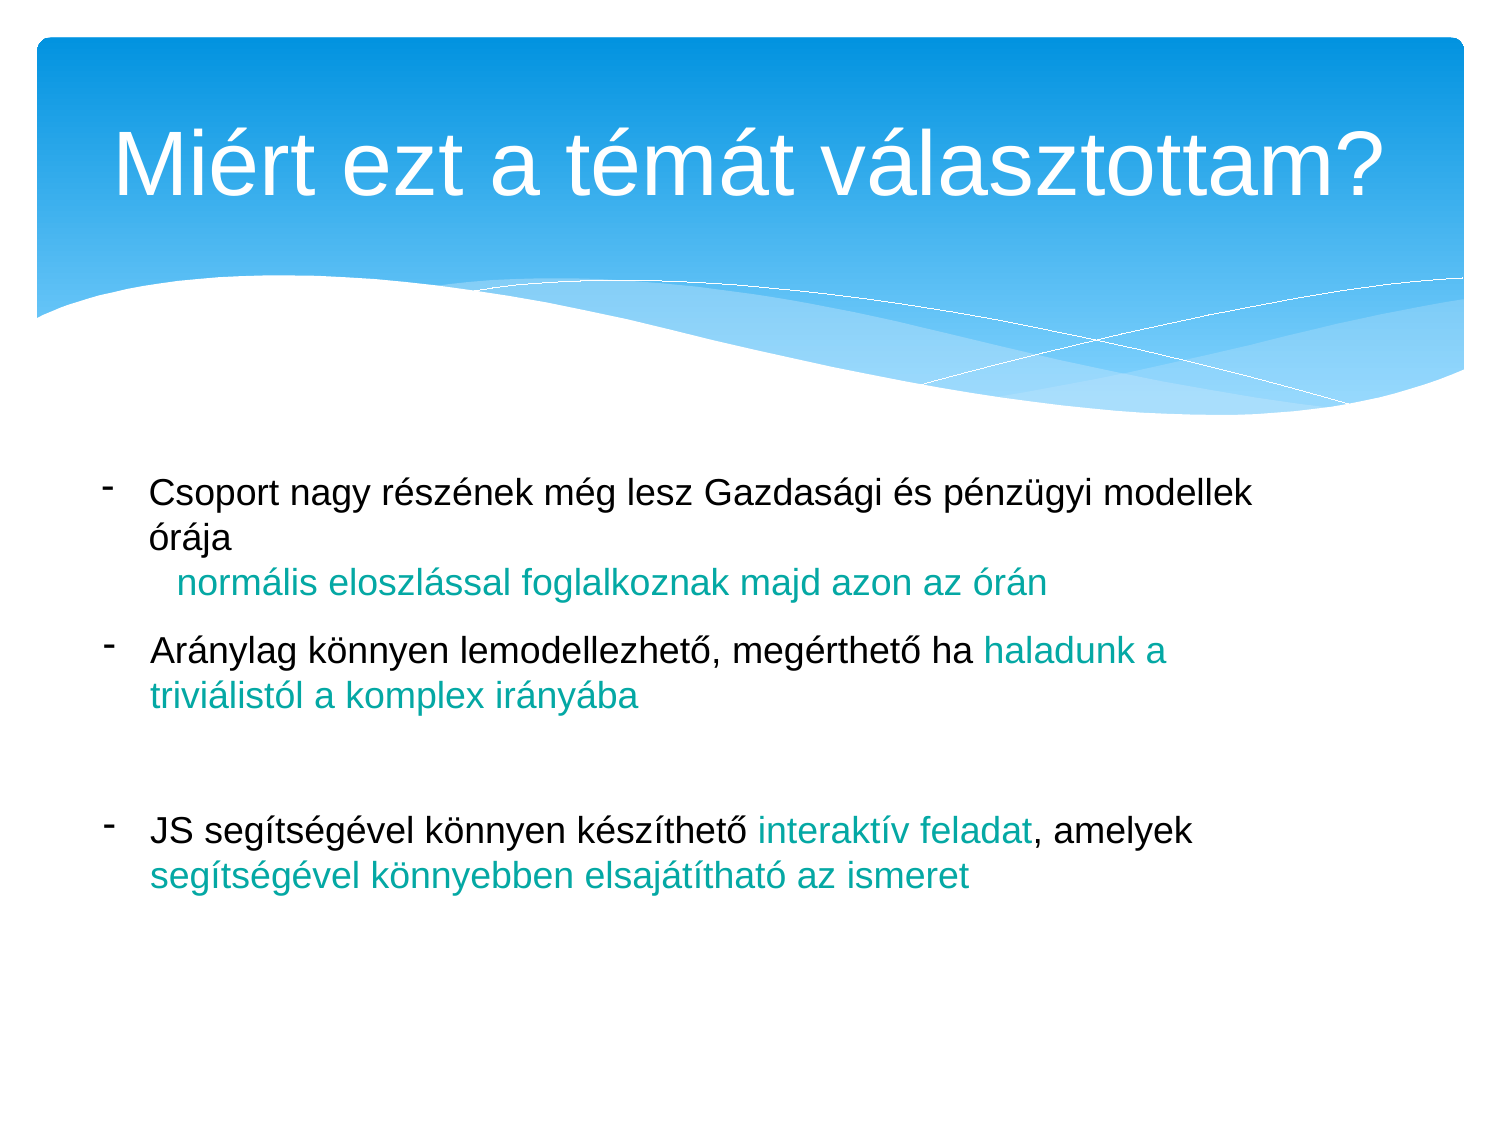

# Miért ezt a témát választottam?
Csoport nagy részének még lesz Gazdasági és pénzügyi modellek órája
normális eloszlással foglalkoznak majd azon az órán
Aránylag könnyen lemodellezhető, megérthető ha haladunk a triviálistól a komplex irányába
JS segítségével könnyen készíthető interaktív feladat, amelyek segítségével könnyebben elsajátítható az ismeret